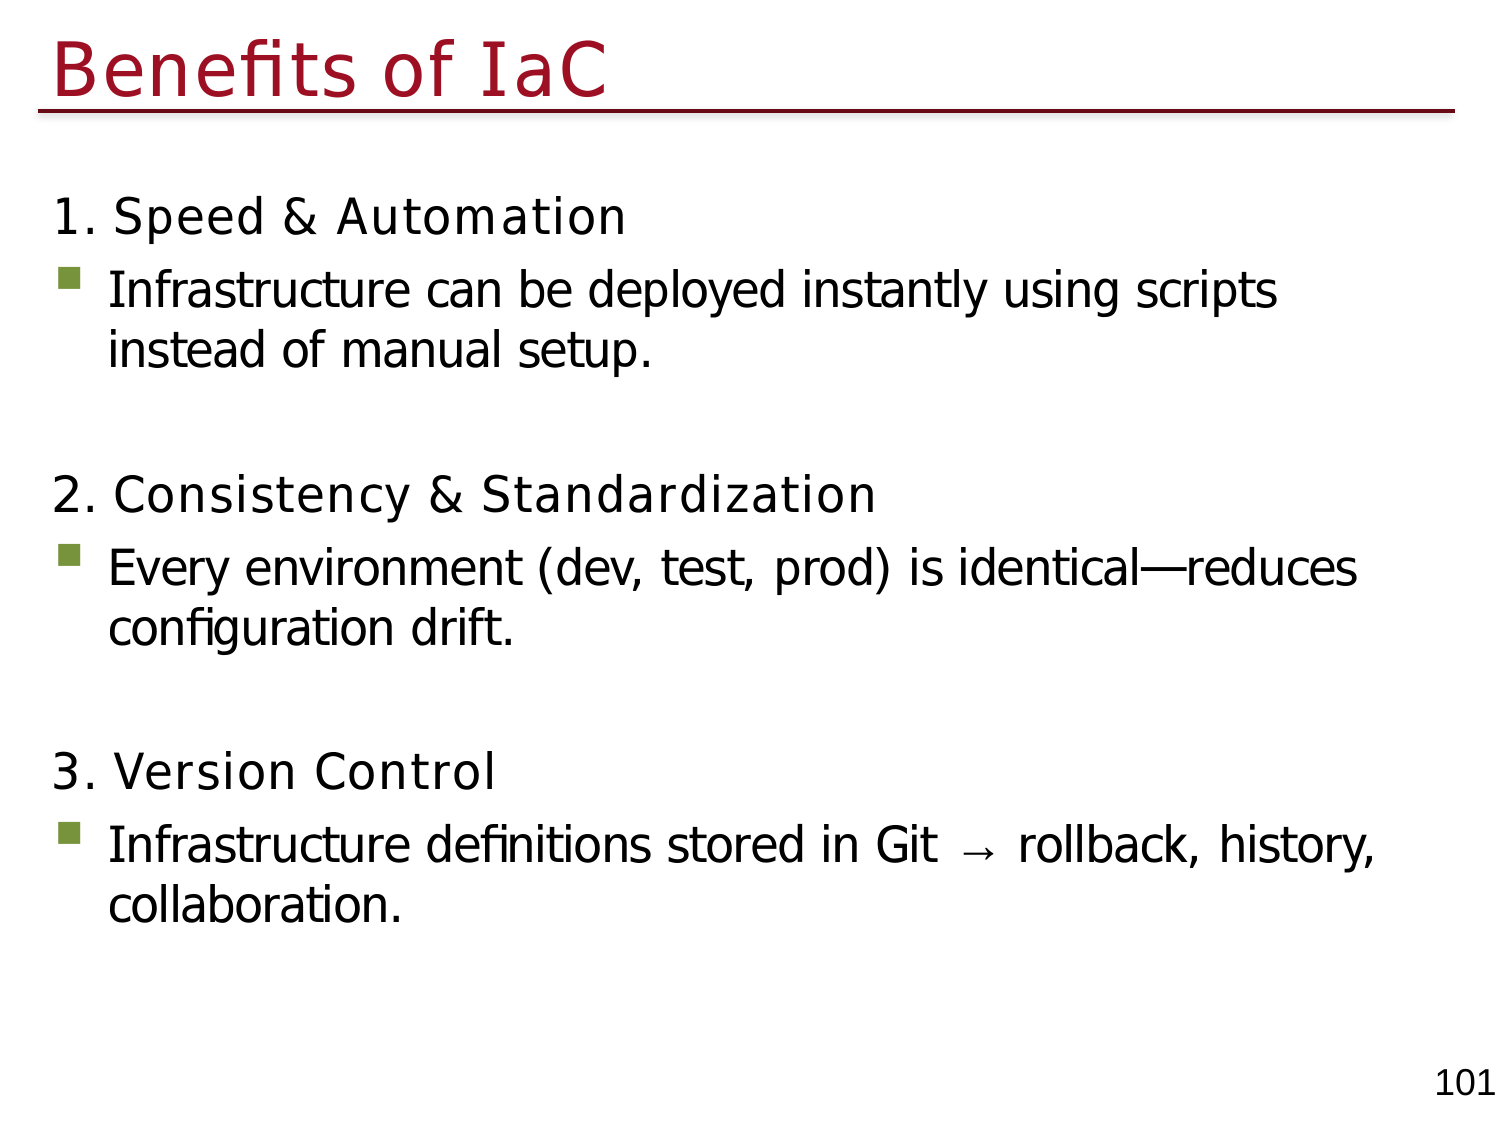

# Benefits of IaC
1. Speed & Automation
Infrastructure can be deployed instantly using scripts instead of manual setup.

2. Consistency & Standardization
Every environment (dev, test, prod) is identical—reduces configuration drift.

3. Version Control
Infrastructure definitions stored in Git → rollback, history, collaboration.
101